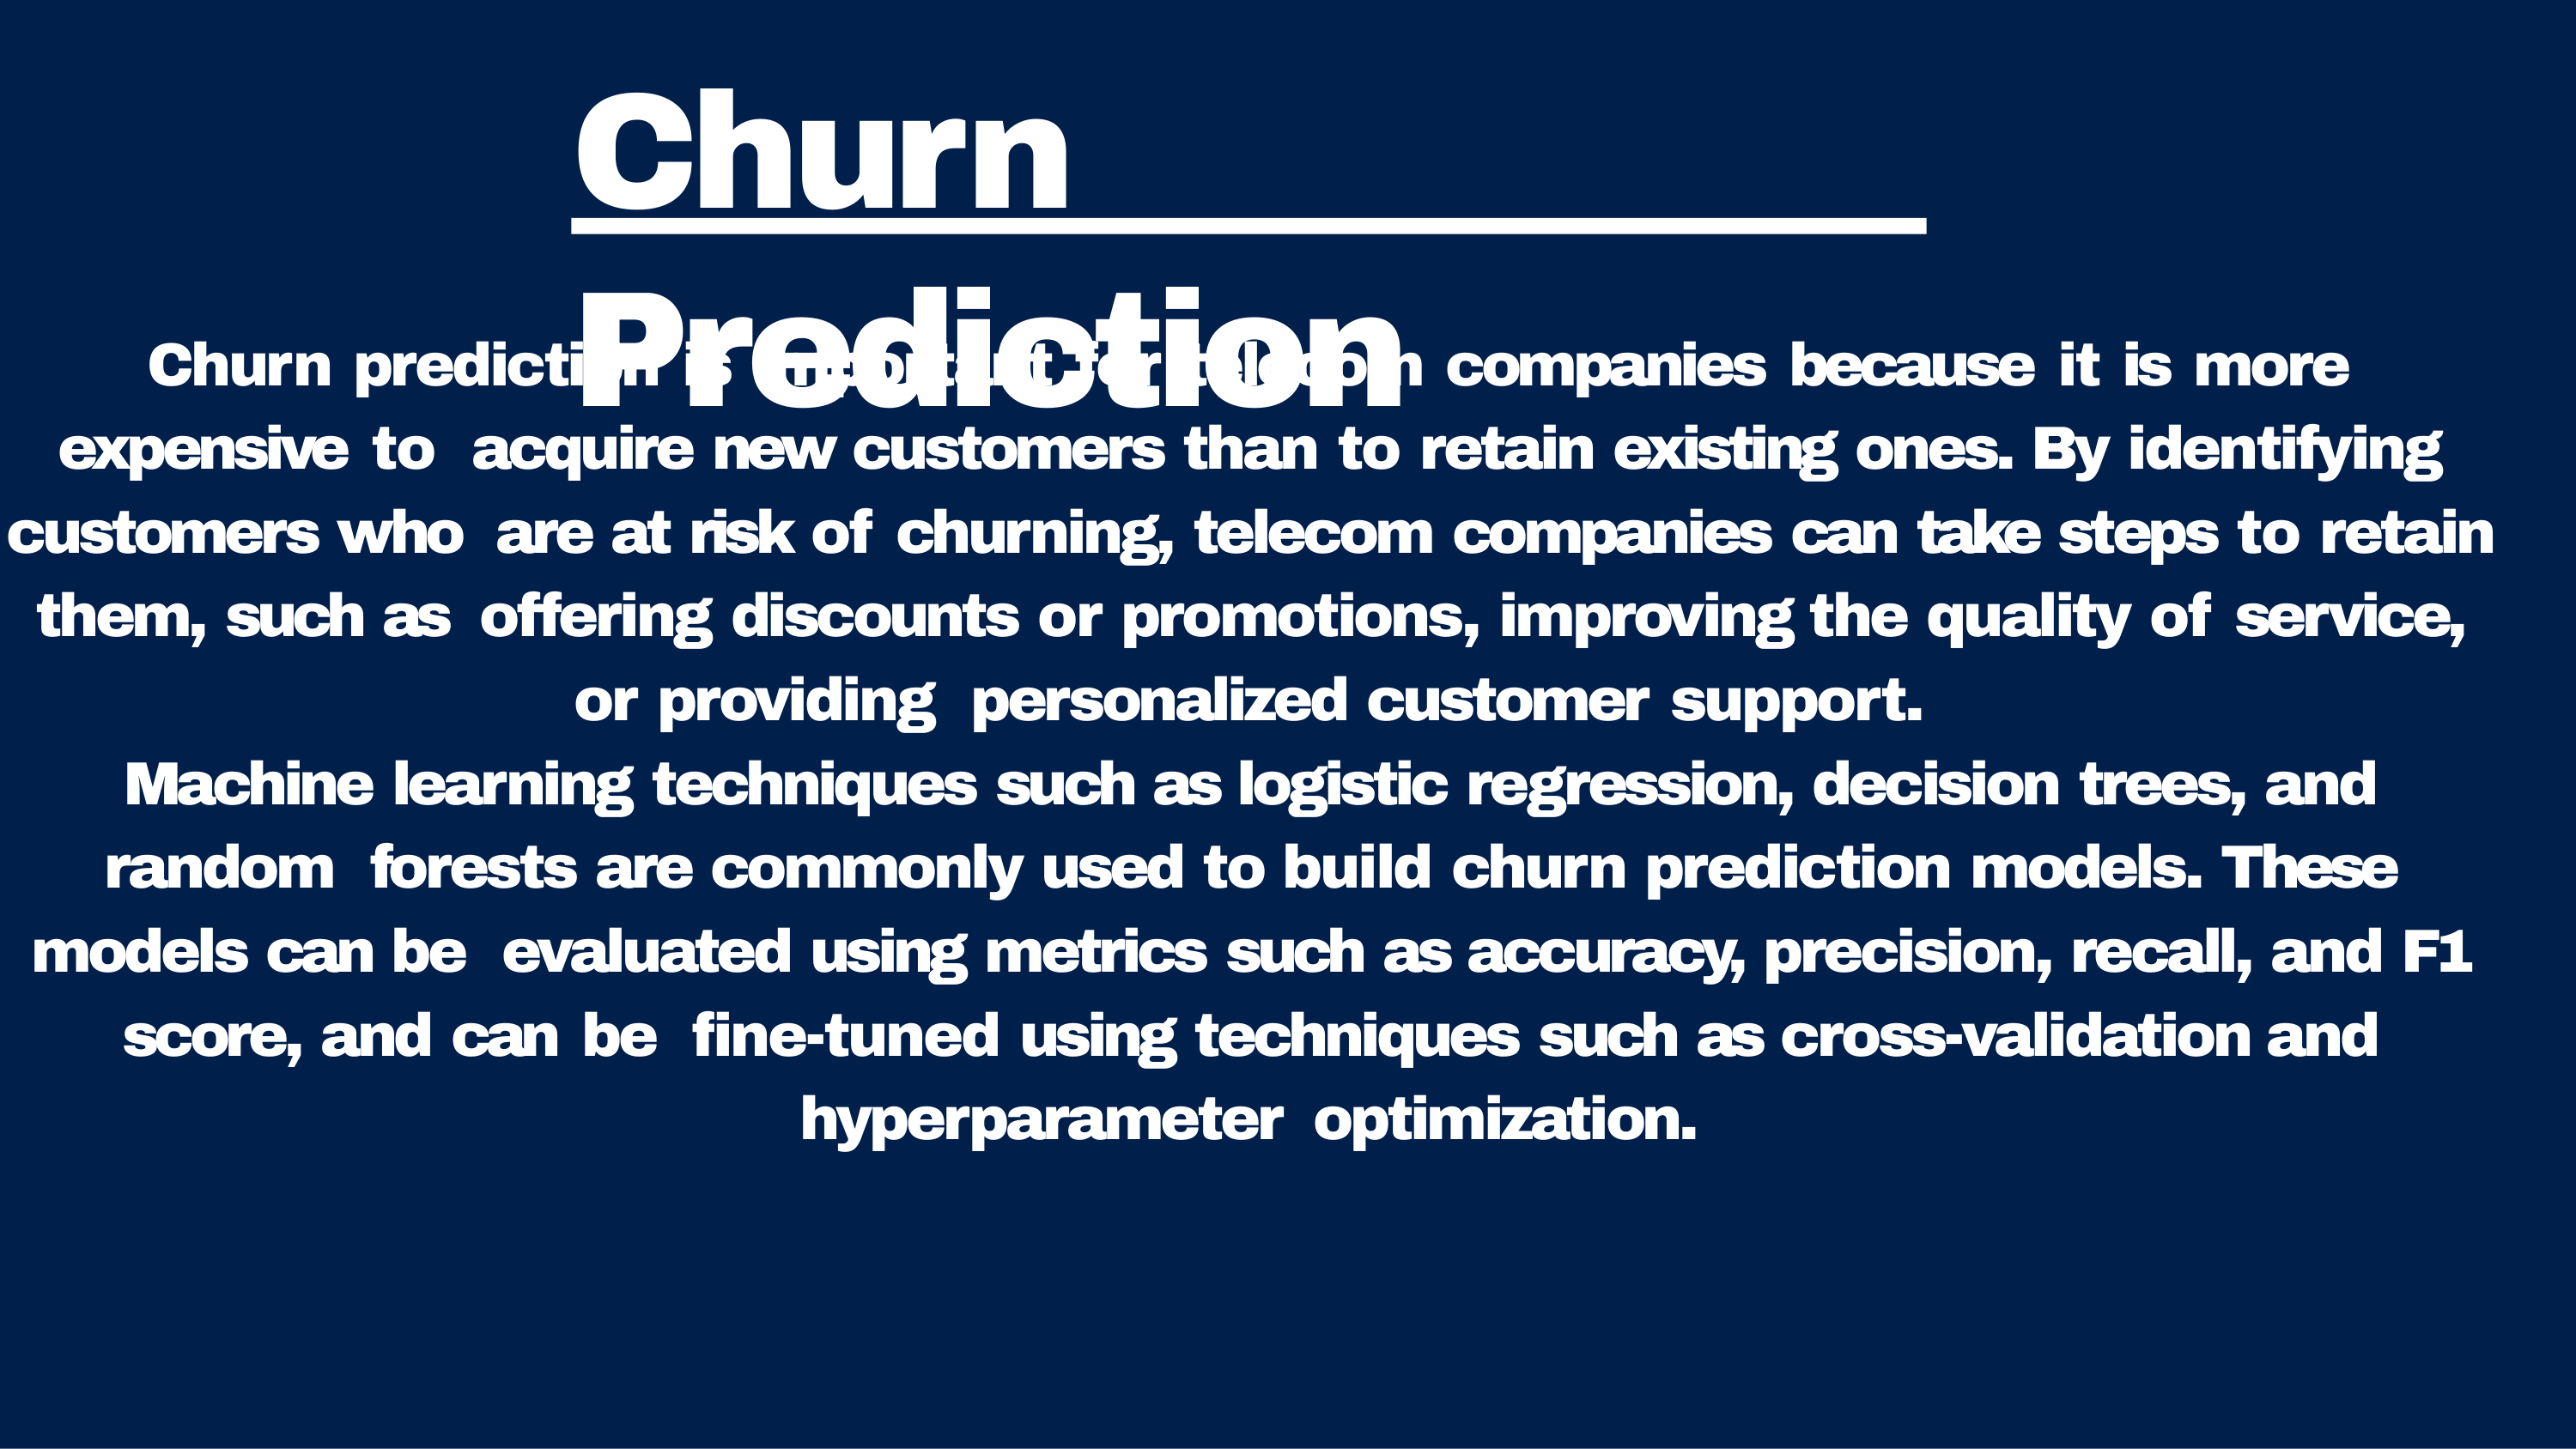

# Churn Prediction

Churn prediction is important for telecom companies because it is more expensive to  acquire new customers than to retain existing ones. By identifying customers who  are at risk of churning, telecom companies can take steps to retain them, such as  offering discounts or promotions, improving the quality of service, or providing  personalized customer support.
Machine learning techniques such as logistic regression, decision trees, and random  forests are commonly used to build churn prediction models. These models can be  evaluated using metrics such as accuracy, precision, recall, and F1 score, and can be  fine-tuned using techniques such as cross-validation and hyperparameter  optimization.